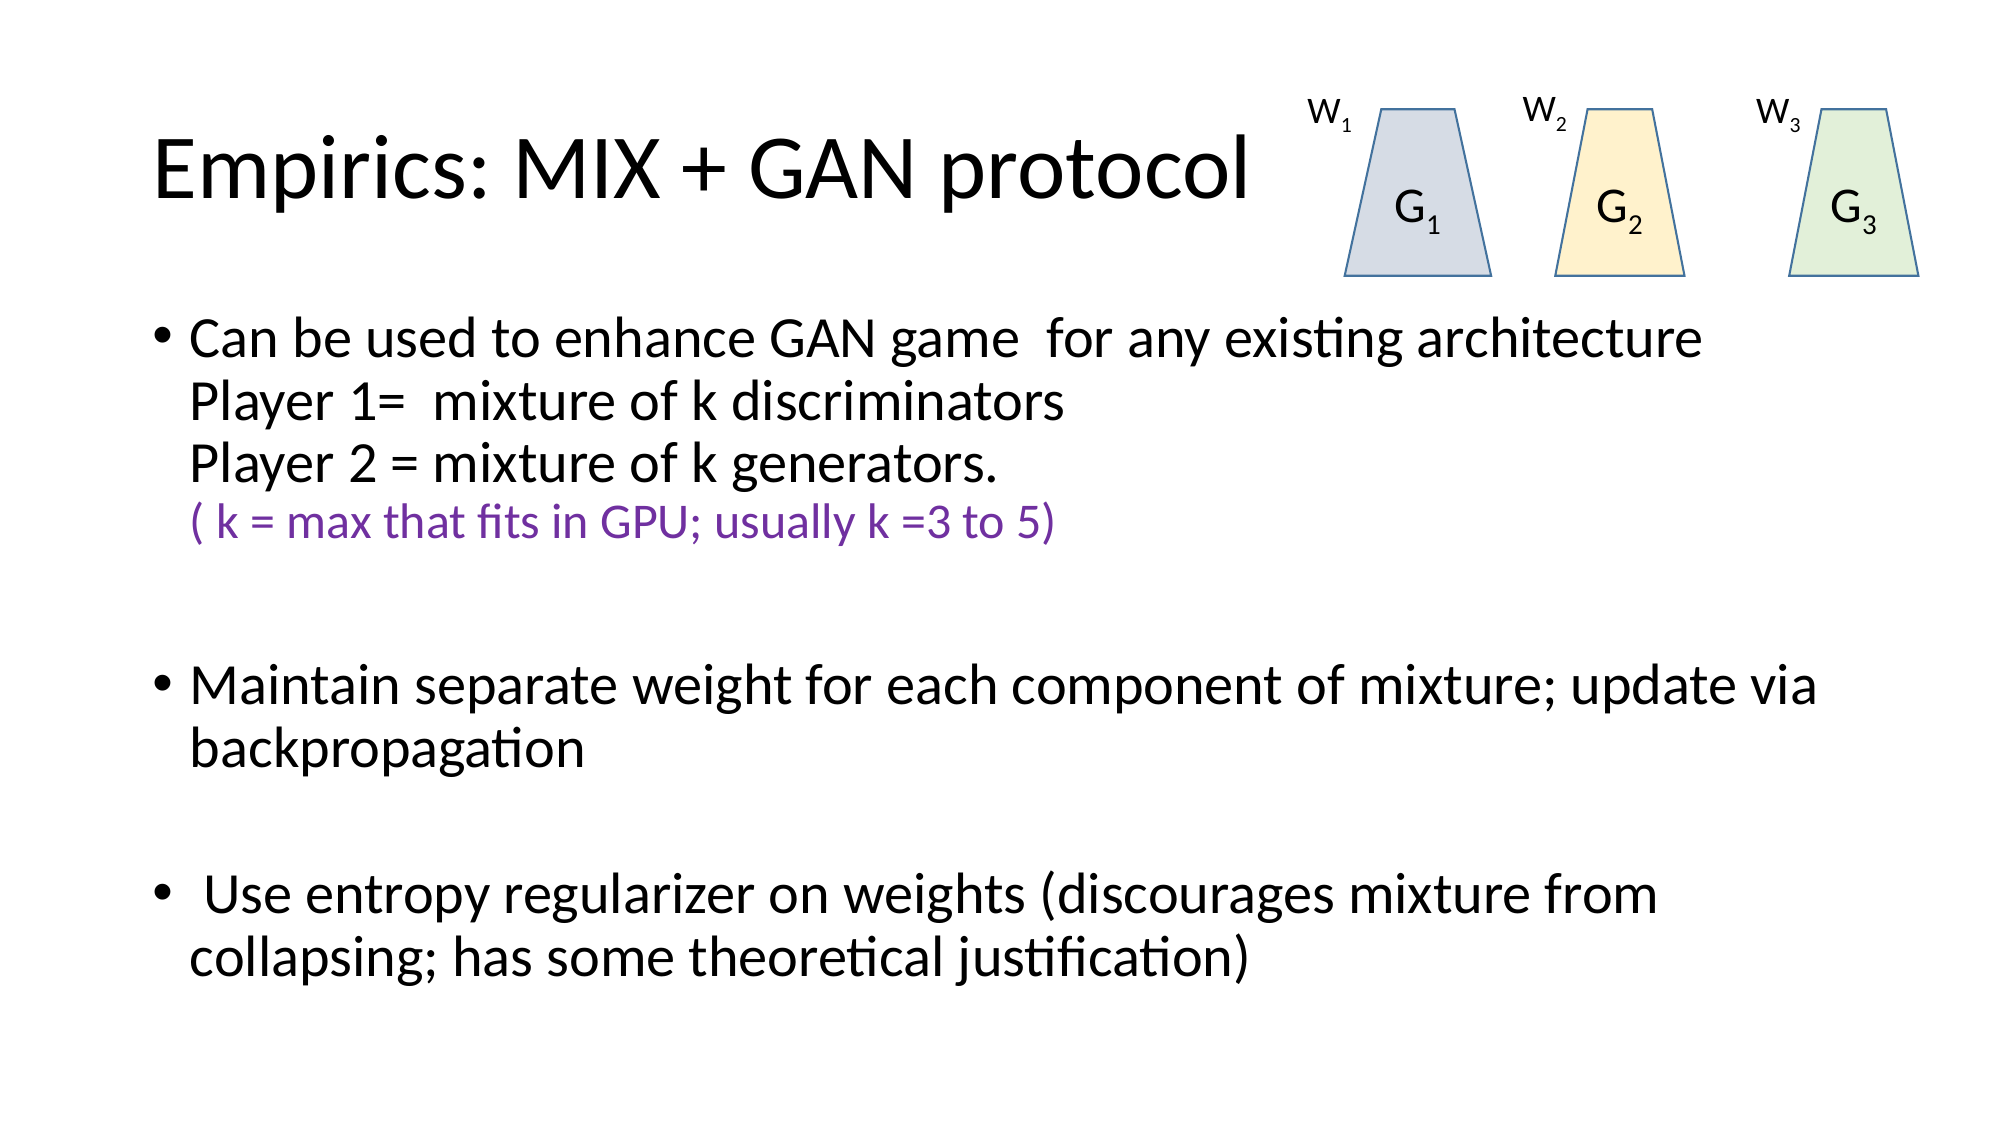

# Empirics: MIX + GAN protocol
W2
W1
W3
G2
G3
G1
Can be used to enhance GAN game  for any existing architecture
Player 1=  mixture of k discriminators
Player 2 = mixture of k generators.
( k = max that fits in GPU; usually k =3 to 5)

Maintain separate weight for each component of mixture; update via backpropagation
 Use entropy regularizer on weights (discourages mixture from collapsing; has some theoretical justification)